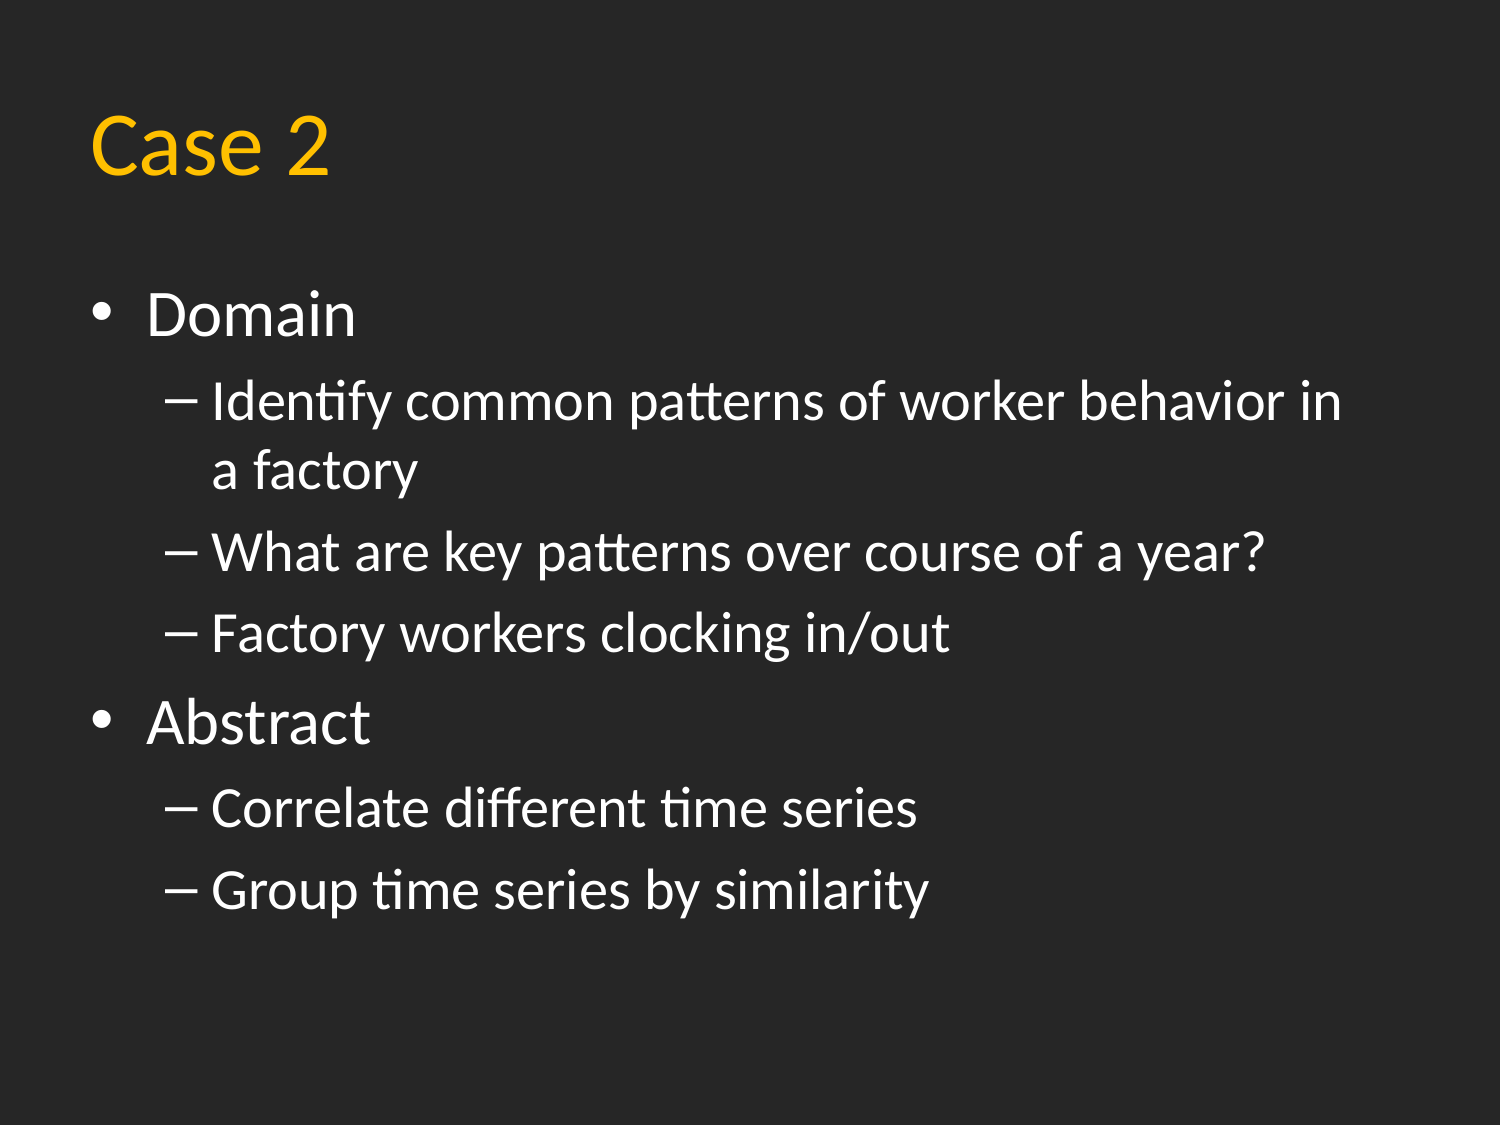

# Case 2
Domain
Identify common patterns of worker behavior in a factory
What are key patterns over course of a year?
Factory workers clocking in/out
Abstract
Correlate different time series
Group time series by similarity